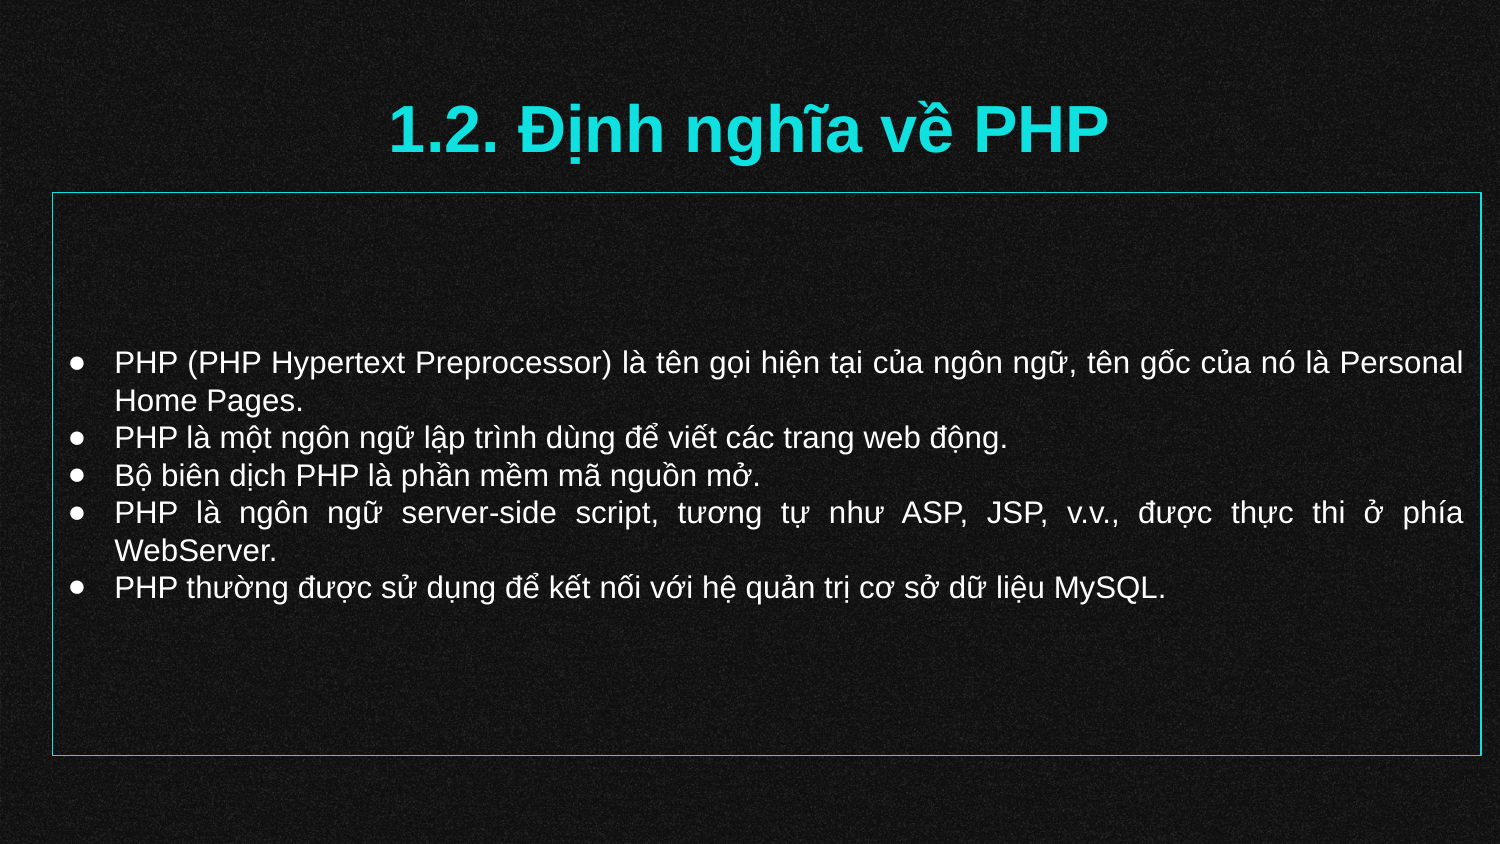

# 1.2. Định nghĩa về PHP
PHP (PHP Hypertext Preprocessor) là tên gọi hiện tại của ngôn ngữ, tên gốc của nó là Personal Home Pages.
PHP là một ngôn ngữ lập trình dùng để viết các trang web động.
Bộ biên dịch PHP là phần mềm mã nguồn mở.
PHP là ngôn ngữ server-side script, tương tự như ASP, JSP, v.v., được thực thi ở phía WebServer.
PHP thường được sử dụng để kết nối với hệ quản trị cơ sở dữ liệu MySQL.